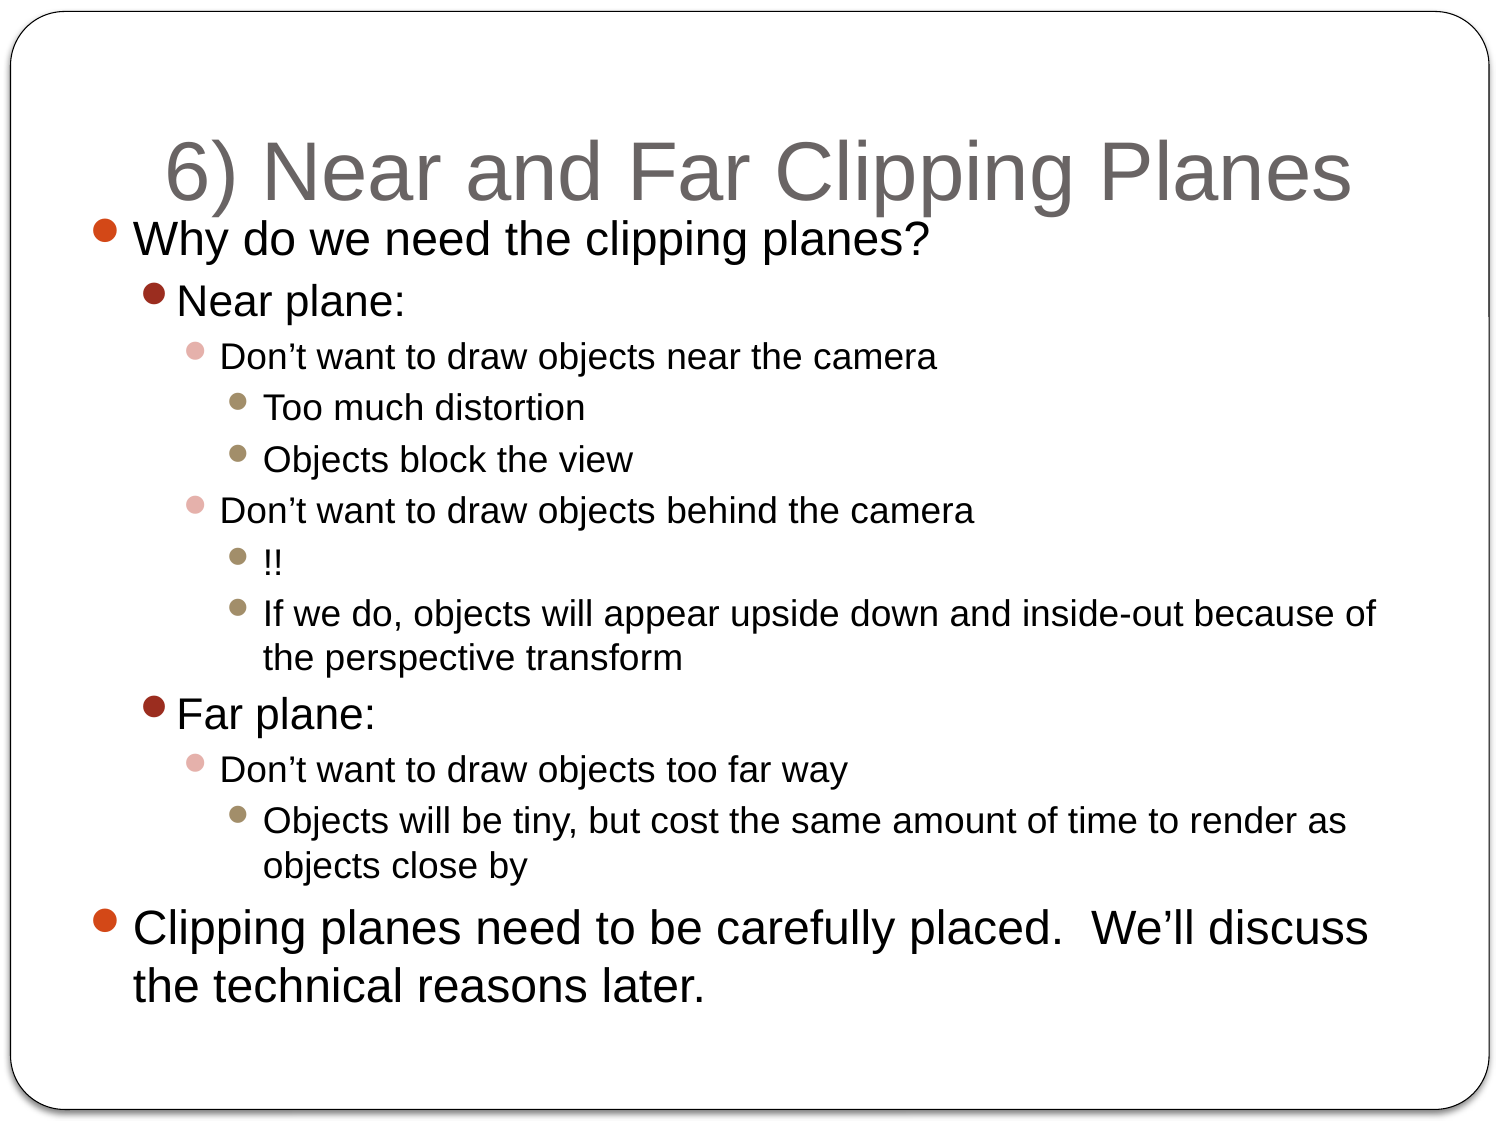

# 6) Near and Far Clipping Planes
Why do we need the clipping planes?
Near plane:
Don’t want to draw objects near the camera
Too much distortion
Objects block the view
Don’t want to draw objects behind the camera
!!
If we do, objects will appear upside down and inside-out because of the perspective transform
Far plane:
Don’t want to draw objects too far way
Objects will be tiny, but cost the same amount of time to render as objects close by
Clipping planes need to be carefully placed.  We’ll discuss the technical reasons later.